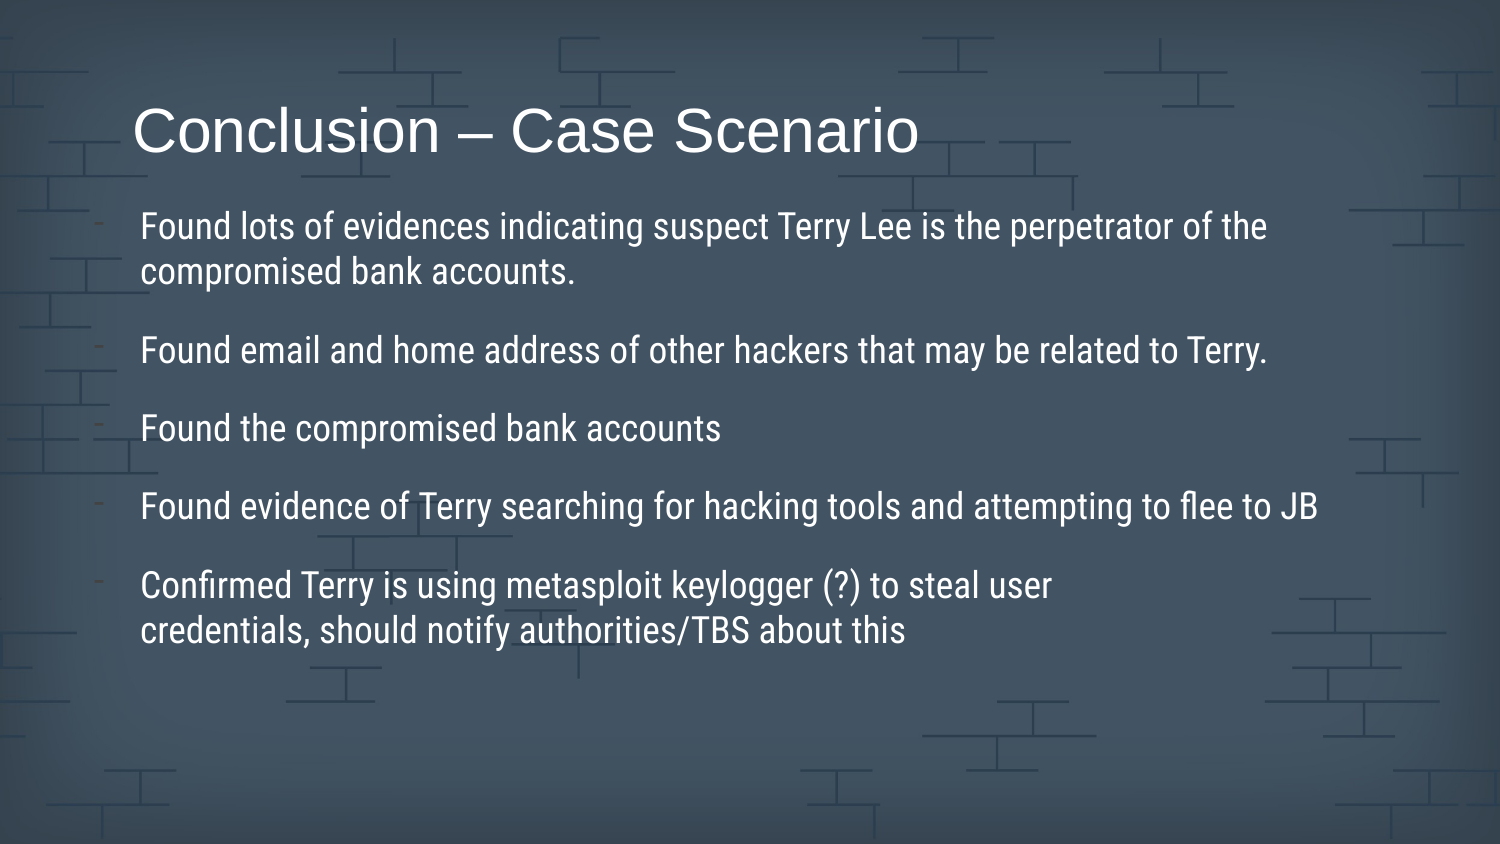

# Conclusion – Case Scenario

Found lots of evidences indicating suspect Terry Lee is the perpetrator of the compromised bank accounts.
Found email and home address of other hackers that may be related to Terry.
Found the compromised bank accounts
Found evidence of Terry searching for hacking tools and attempting to flee to JB
Confirmed Terry is using metasploit keylogger (?) to steal user credentials, should notify authorities/TBS about this